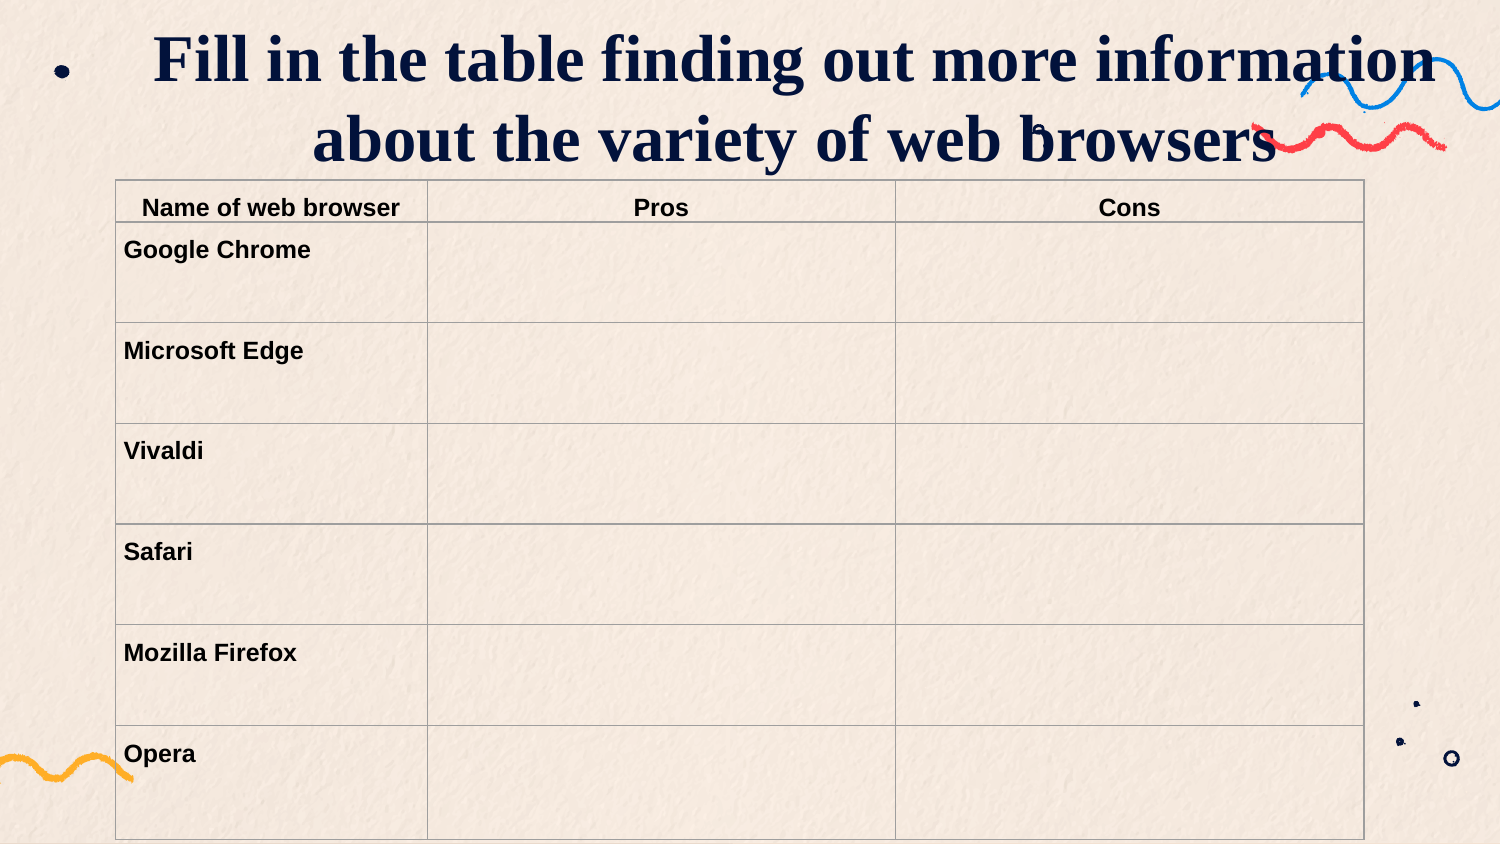

# Fill in the table finding out more information about the variety of web browsers
| Name of web browser | Pros | Cons |
| --- | --- | --- |
| Google Chrome |  |  |
| Microsoft Edge |  |  |
| Vivaldi |  |  |
| Safari |  |  |
| Mozilla Firefox |  |  |
| Opera |  |  |